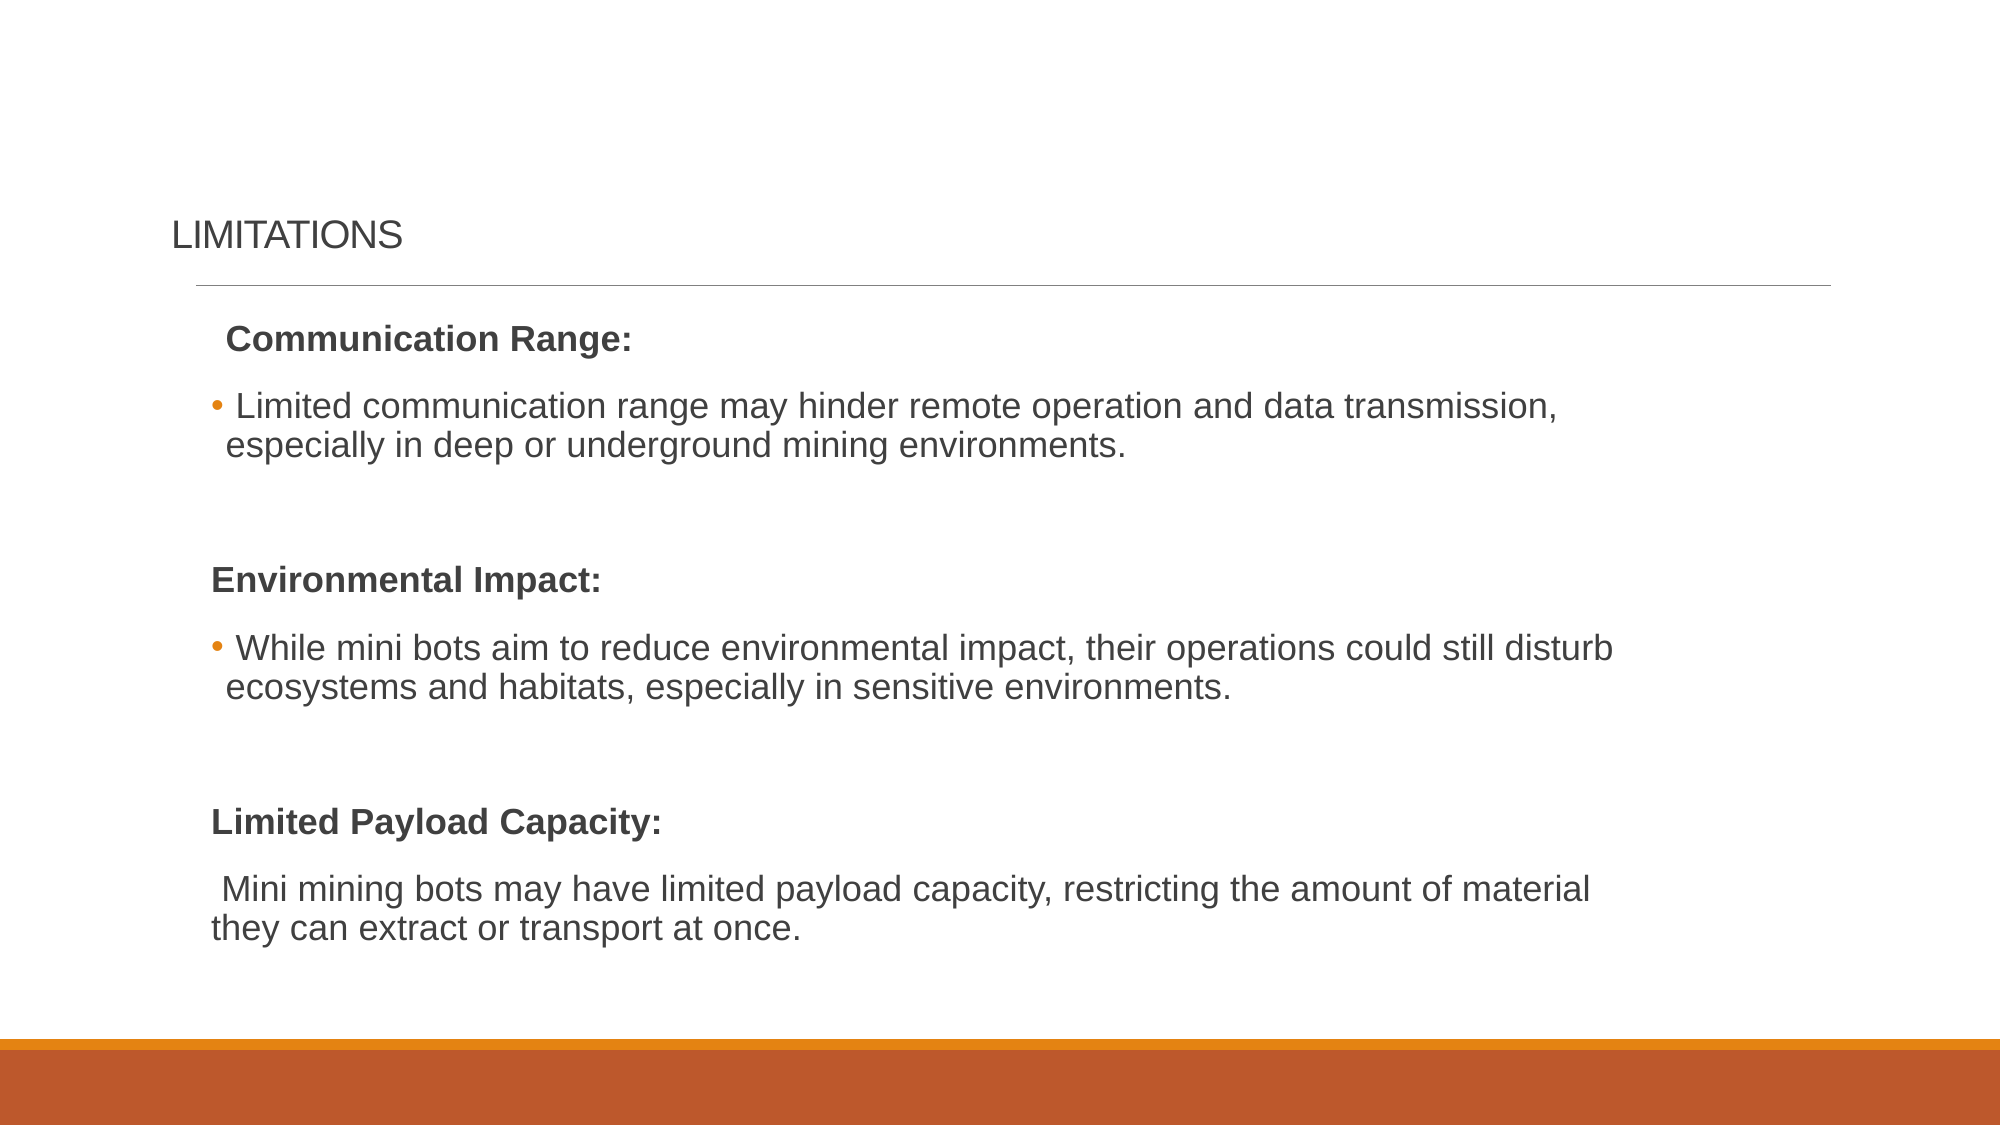

# LIMITATIONS
Communication Range:
 Limited communication range may hinder remote operation and data transmission, especially in deep or underground mining environments.

Environmental Impact:
 While mini bots aim to reduce environmental impact, their operations could still disturb ecosystems and habitats, especially in sensitive environments.

Limited Payload Capacity:
 Mini mining bots may have limited payload capacity, restricting the amount of material they can extract or transport at once.